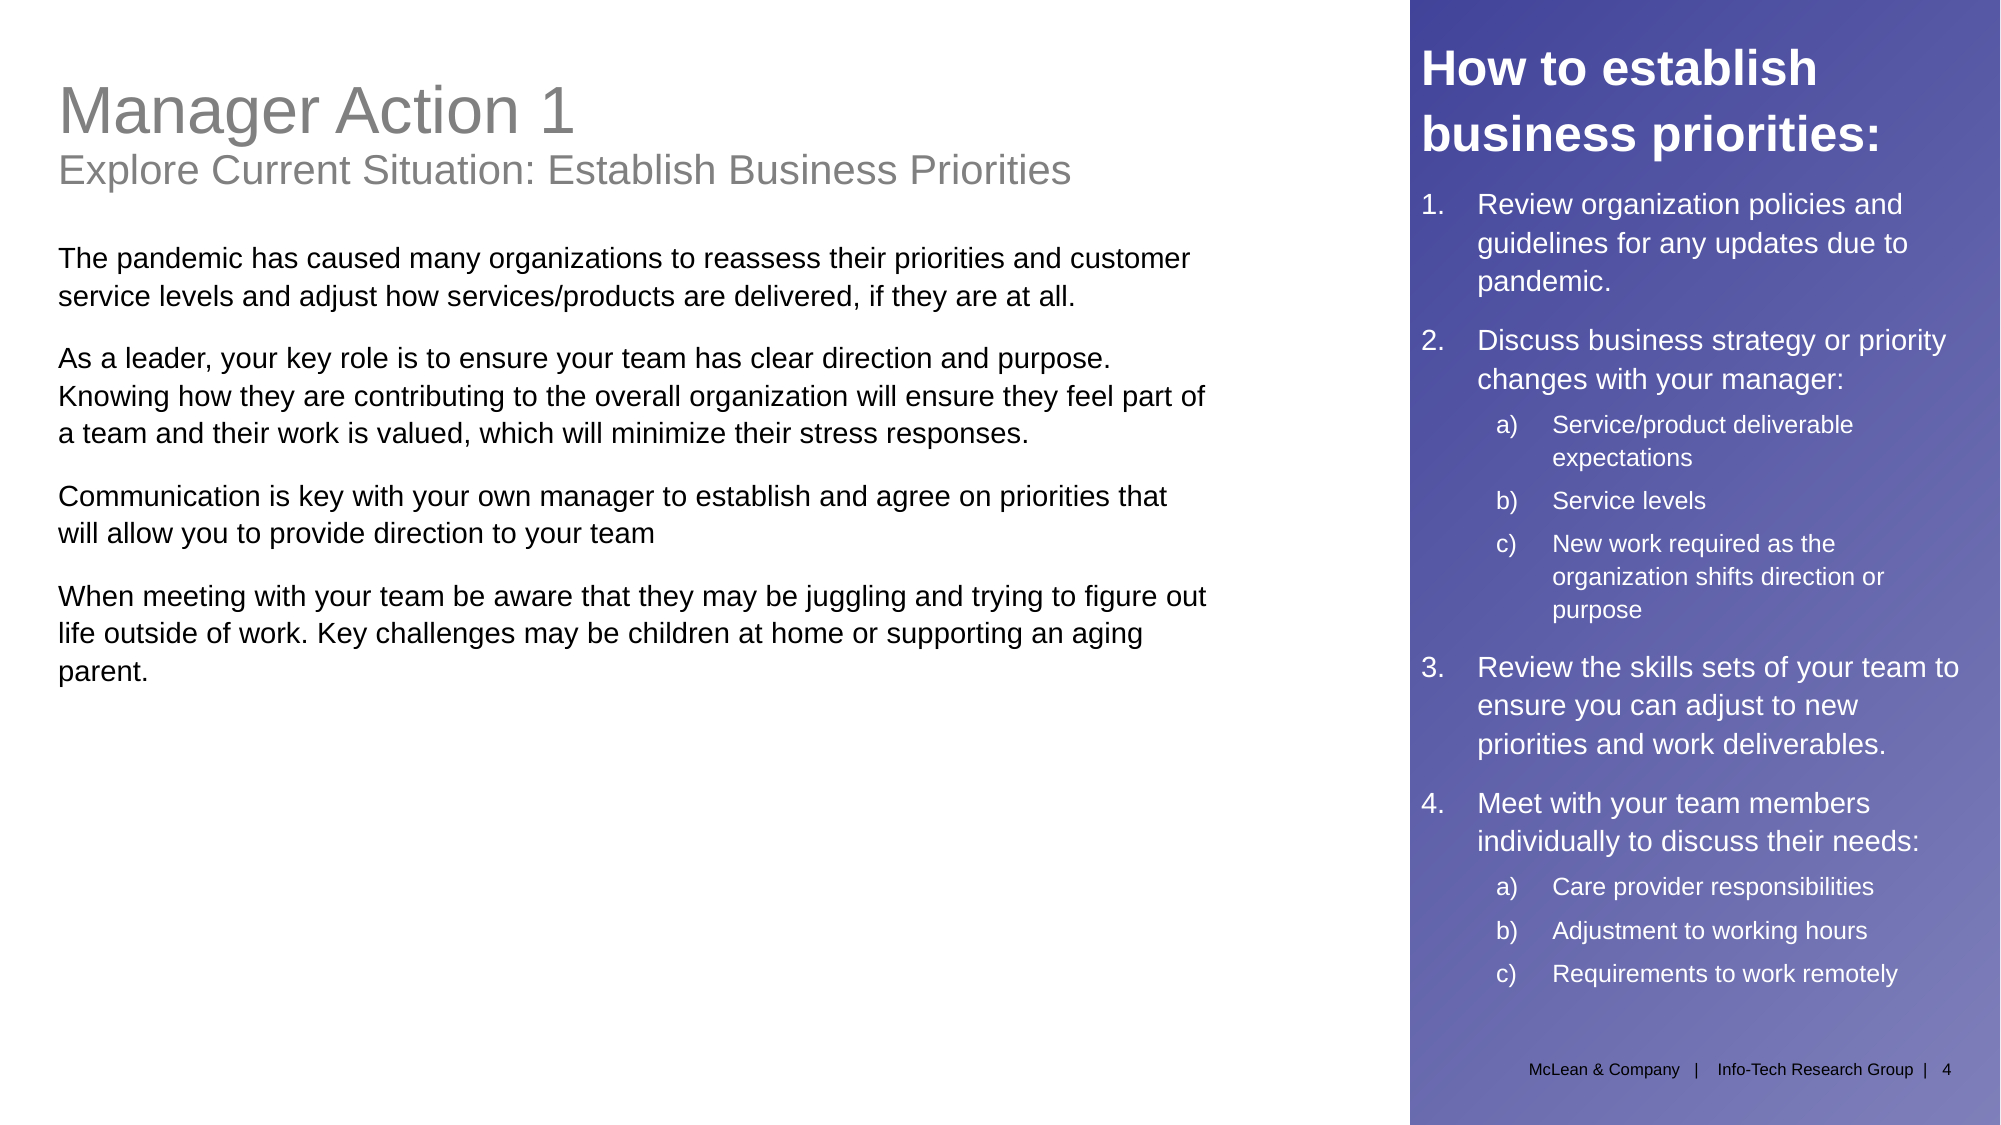

How to establish business priorities:
Review organization policies and guidelines for any updates due to pandemic.
Discuss business strategy or priority changes with your manager:
Service/product deliverable expectations
Service levels
New work required as the organization shifts direction or purpose
Review the skills sets of your team to ensure you can adjust to new priorities and work deliverables.
Meet with your team members individually to discuss their needs:
Care provider responsibilities
Adjustment to working hours
Requirements to work remotely
# Manager Action 1 Explore Current Situation: Establish Business Priorities

The pandemic has caused many organizations to reassess their priorities and customer service levels and adjust how services/products are delivered, if they are at all.
As a leader, your key role is to ensure your team has clear direction and purpose. Knowing how they are contributing to the overall organization will ensure they feel part of a team and their work is valued, which will minimize their stress responses.
Communication is key with your own manager to establish and agree on priorities that will allow you to provide direction to your team
When meeting with your team be aware that they may be juggling and trying to figure out life outside of work. Key challenges may be children at home or supporting an aging parent.